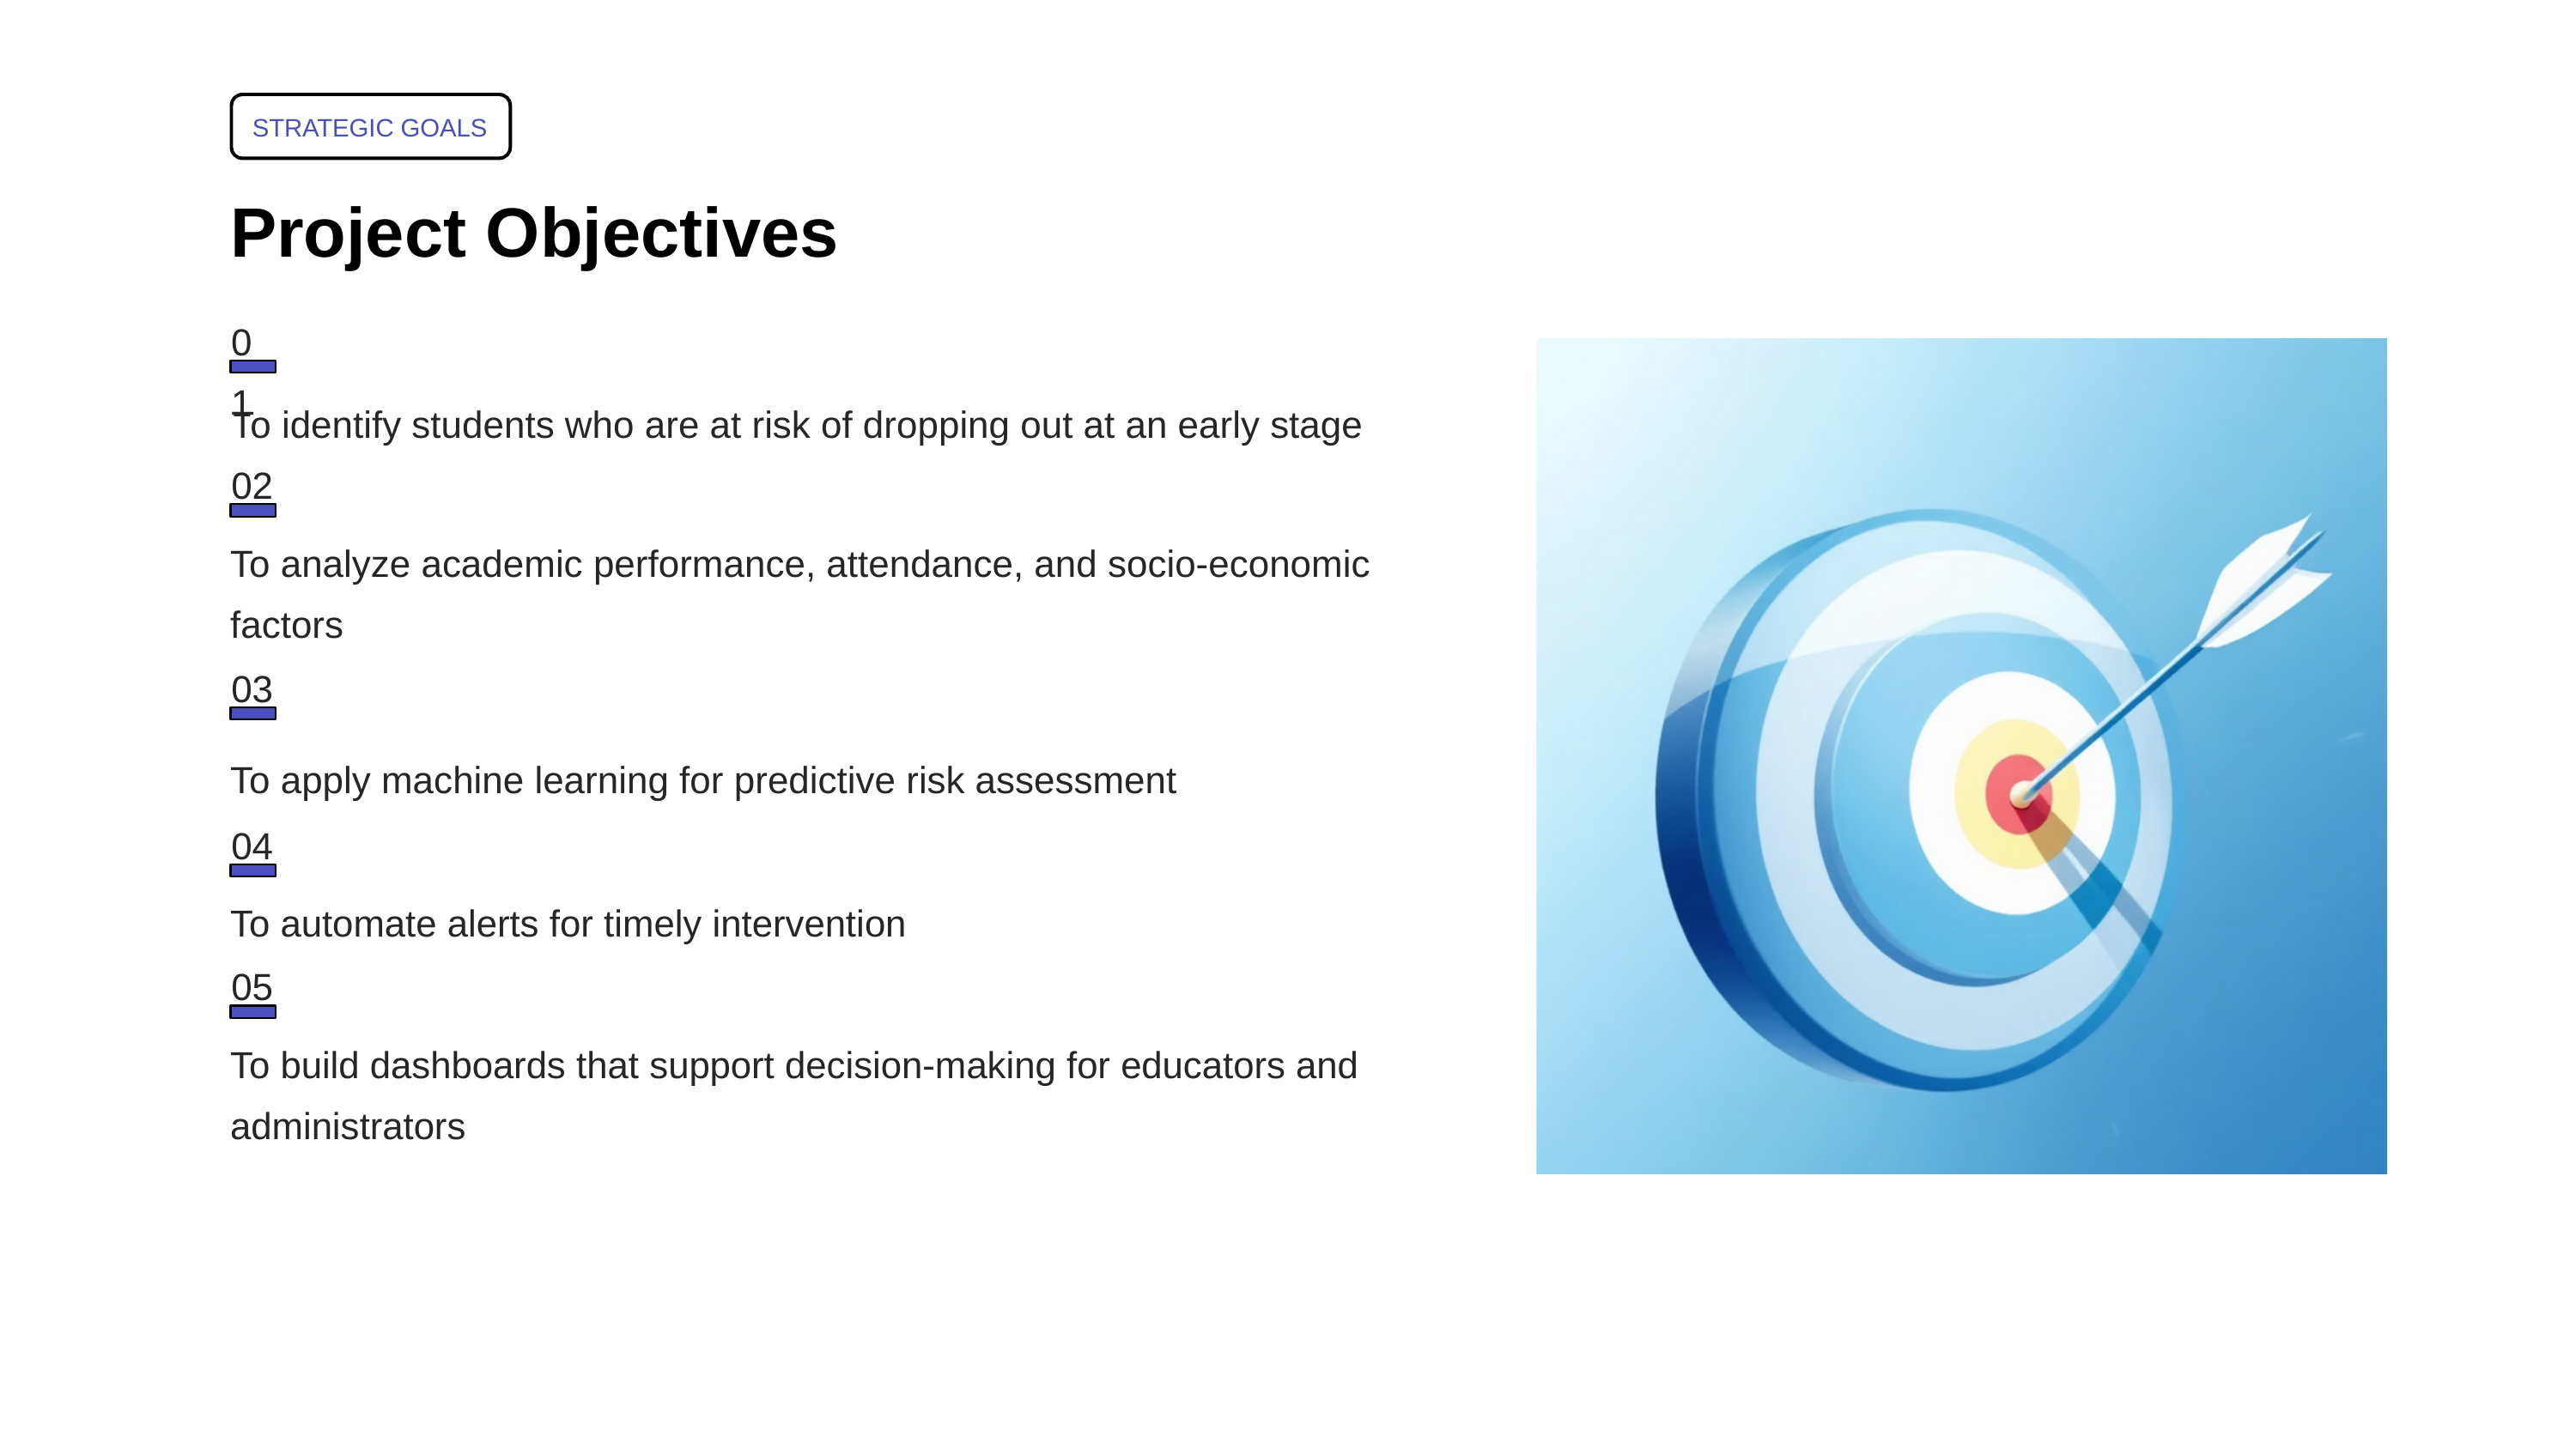

STRATEGIC GOALS
Project Objectives
01

To identify students who are at risk of dropping out at an early stage
02

To analyze academic performance, attendance, and socio-economic factors
03

To apply machine learning for predictive risk assessment
04

To automate alerts for timely intervention
05

To build dashboards that support decision-making for educators and administrators